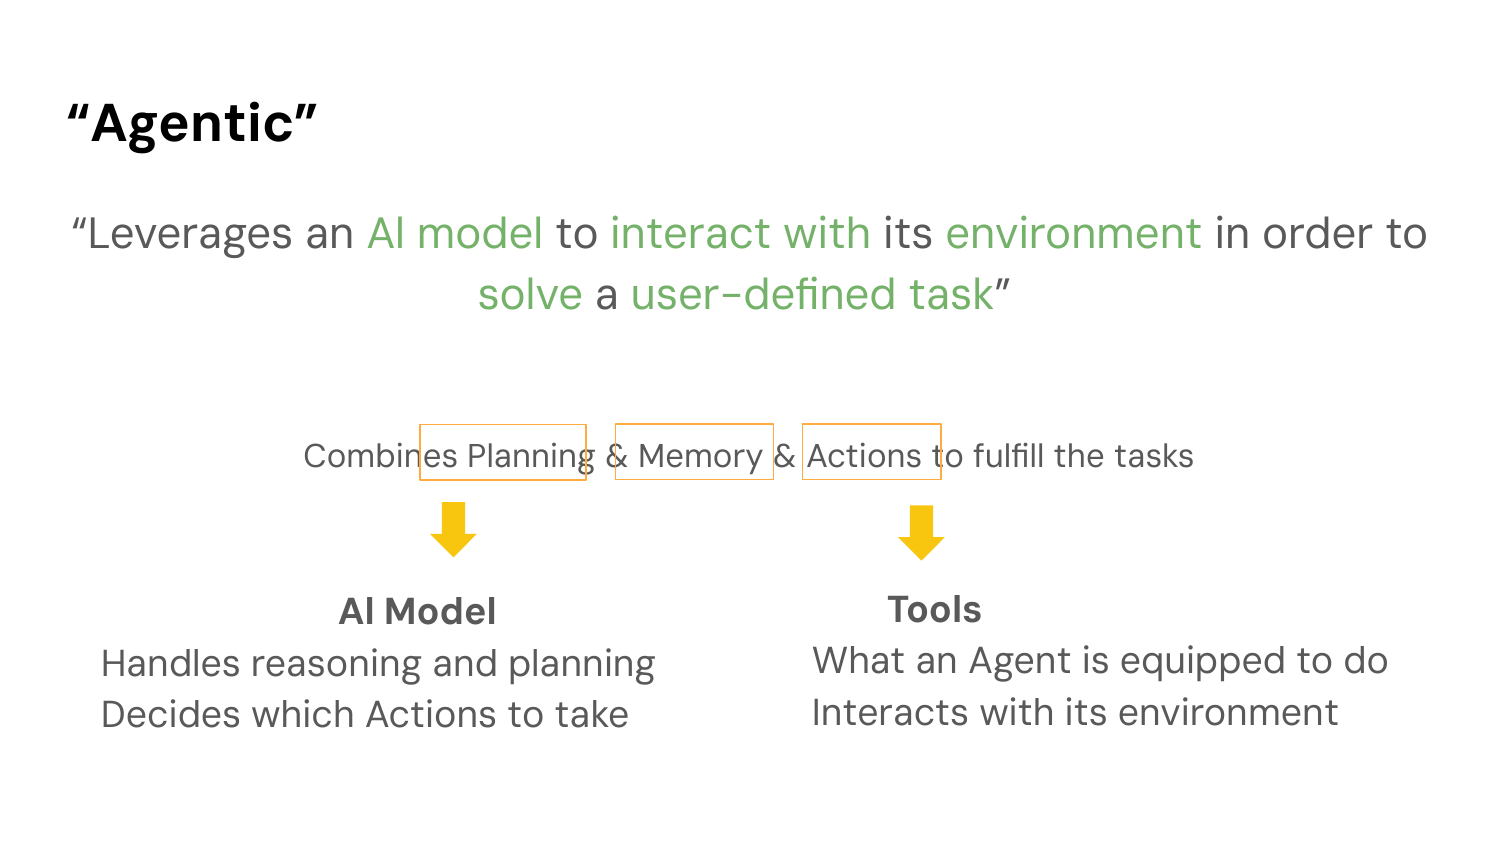

# “Agentic”
“Leverages an Al model to interact with its environment in order to solve a user-defined task”
Combines Planning & Memory & Actions to fulfill the tasks

                  Al Model
Handles reasoning and planning
Decides which Actions to take

Tools
What an Agent is equipped to do
Interacts with its environment